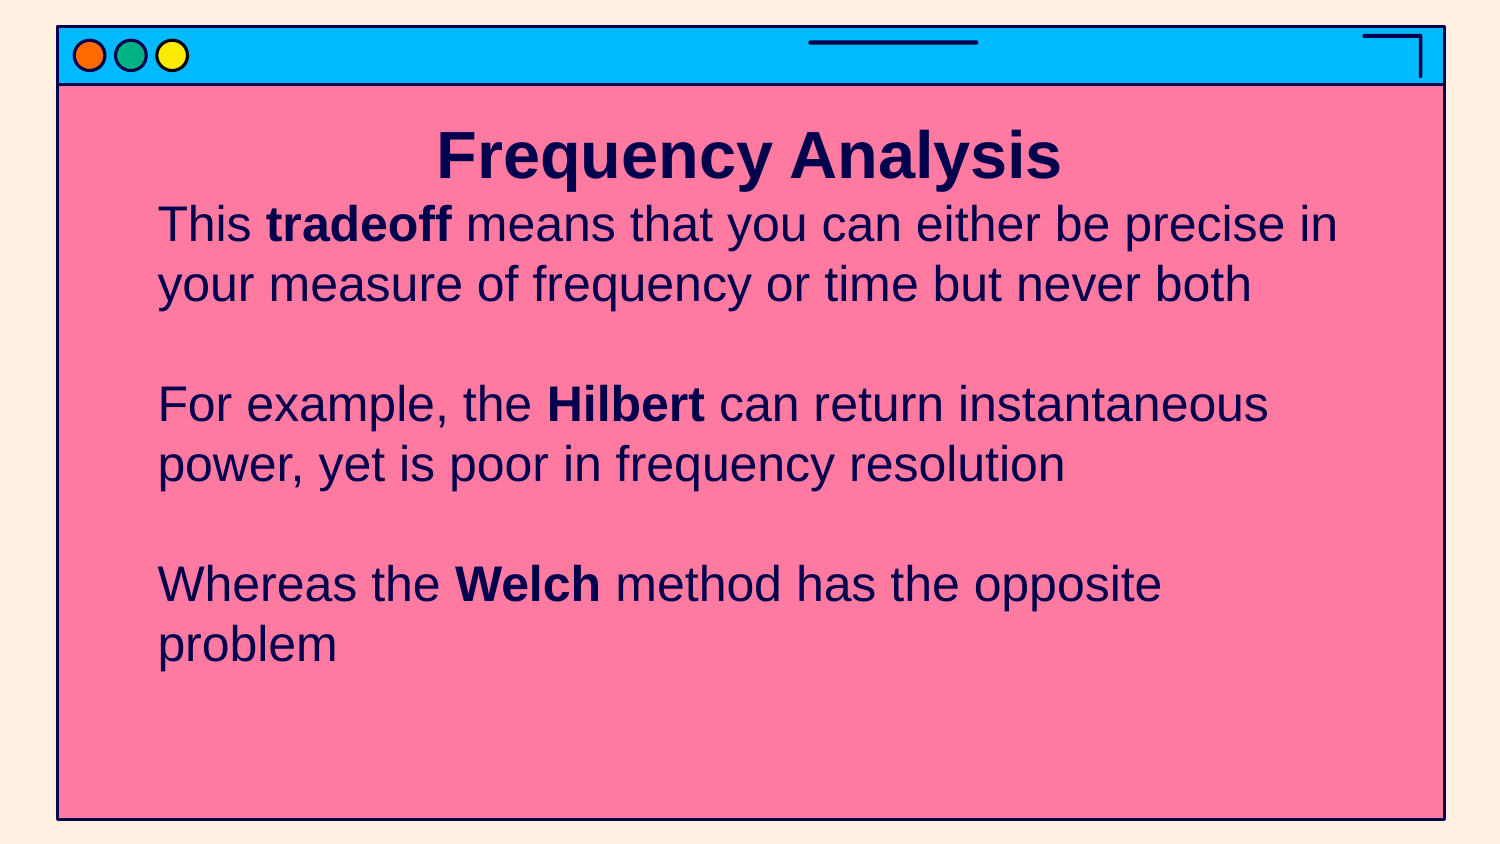

# Frequency Analysis
This tradeoff means that you can either be precise in your measure of frequency or time but never both

For example, the Hilbert can return instantaneous power, yet is poor in frequency resolution

Whereas the Welch method has the opposite problem